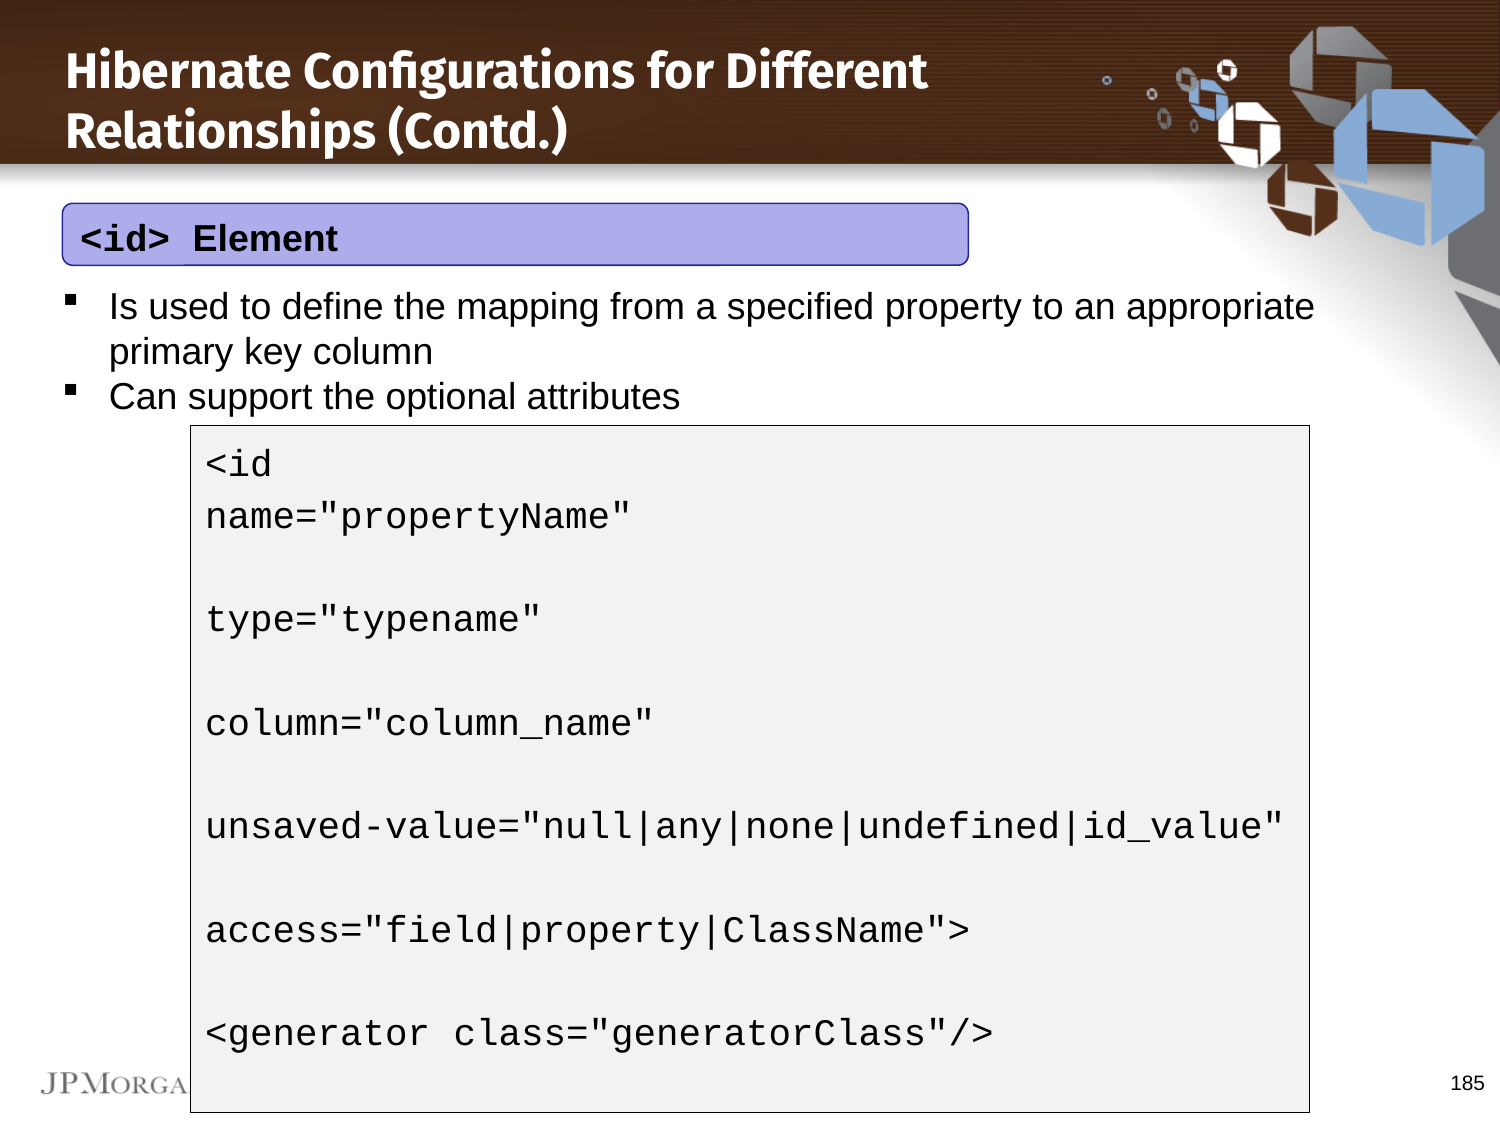

Hibernate Configurations for Different Relationships (Contd.)
<id> Element
Is used to define the mapping from a specified property to an appropriate primary key column
Can support the optional attributes
<id
name="propertyName"
type="typename"
column="column_name"
unsaved-value="null|any|none|undefined|id_value"
access="field|property|ClassName">
<generator class="generatorClass"/>
Code Sample of the <id> Element
Spring Framework
185